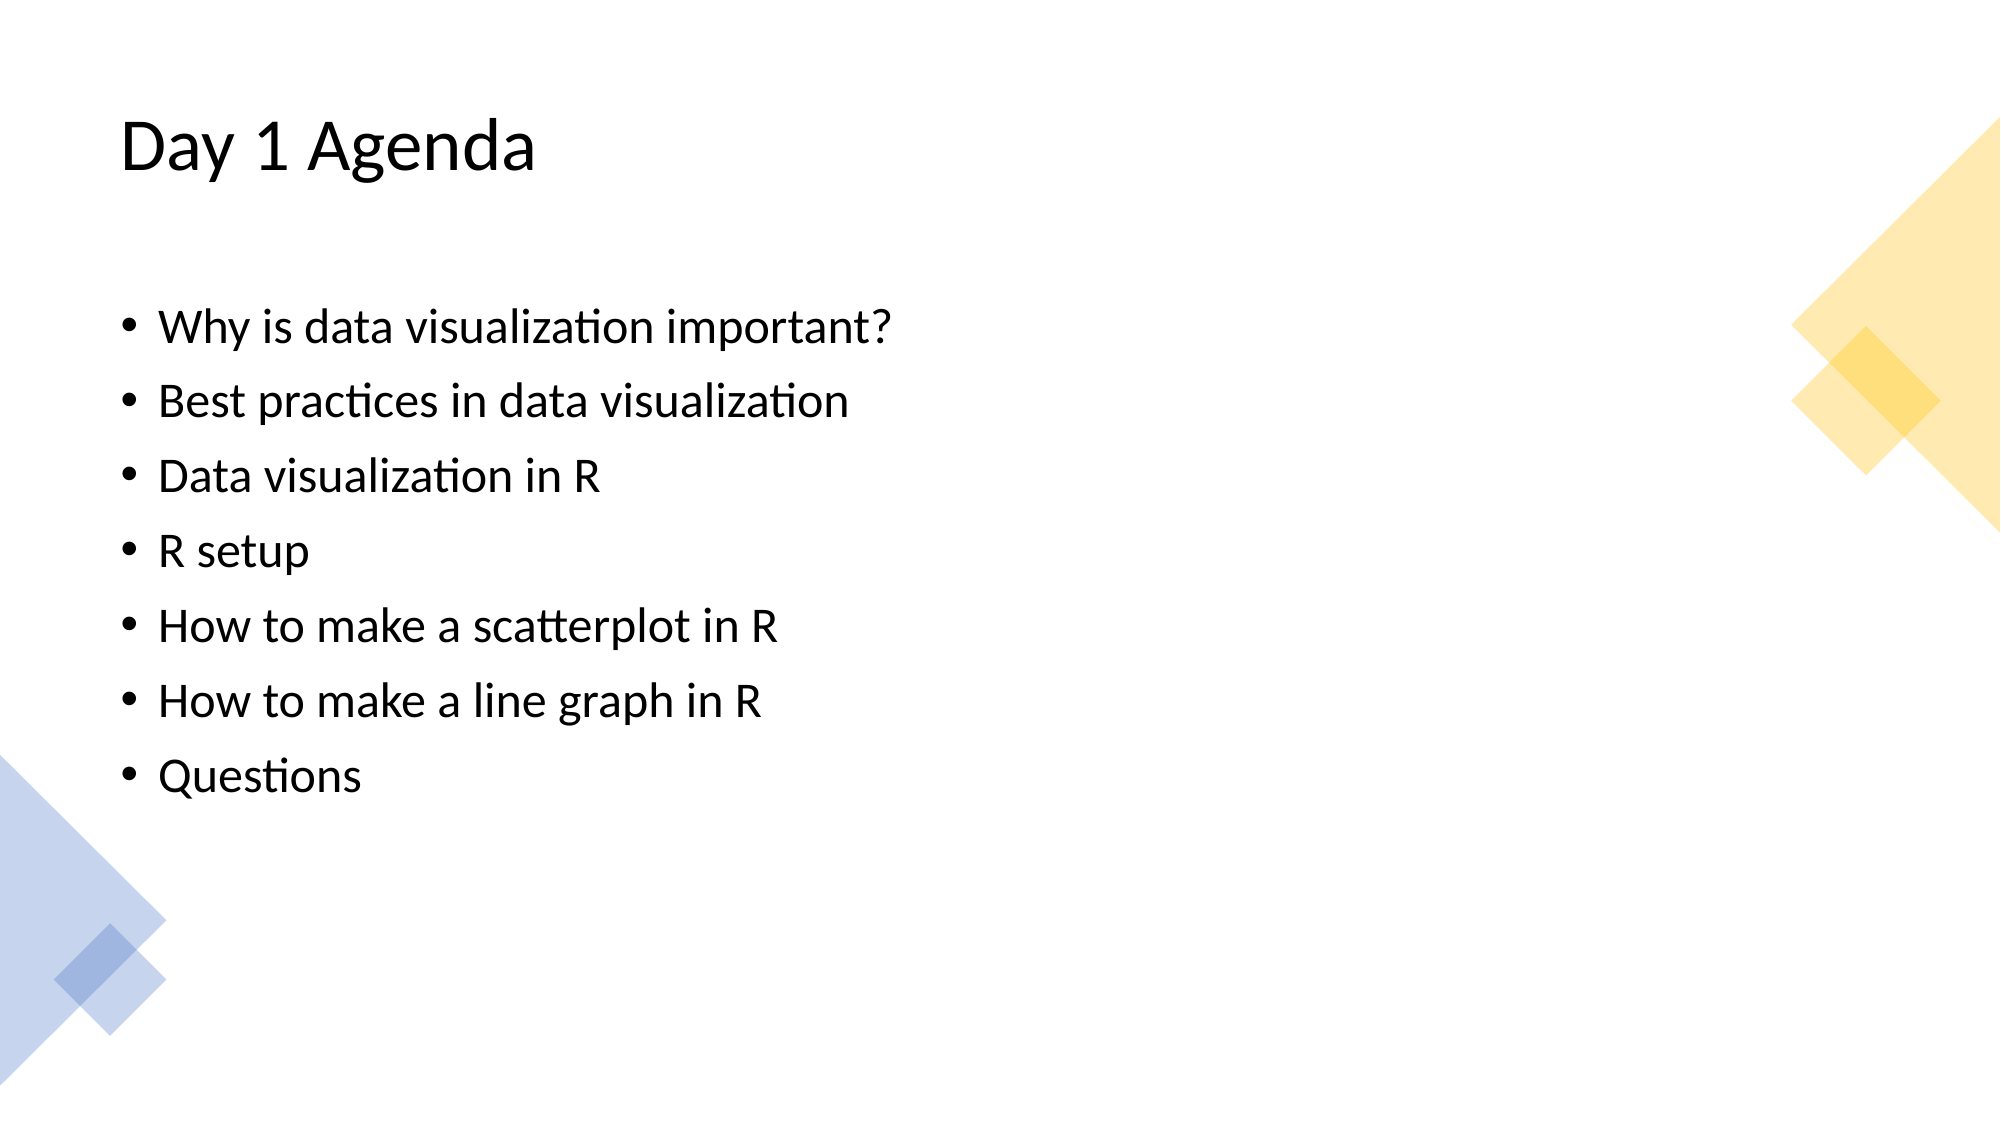

# Day 1 Agenda

Why is data visualization important?
Best practices in data visualization
Data visualization in R
R setup
How to make a scatterplot in R
How to make a line graph in R
Questions